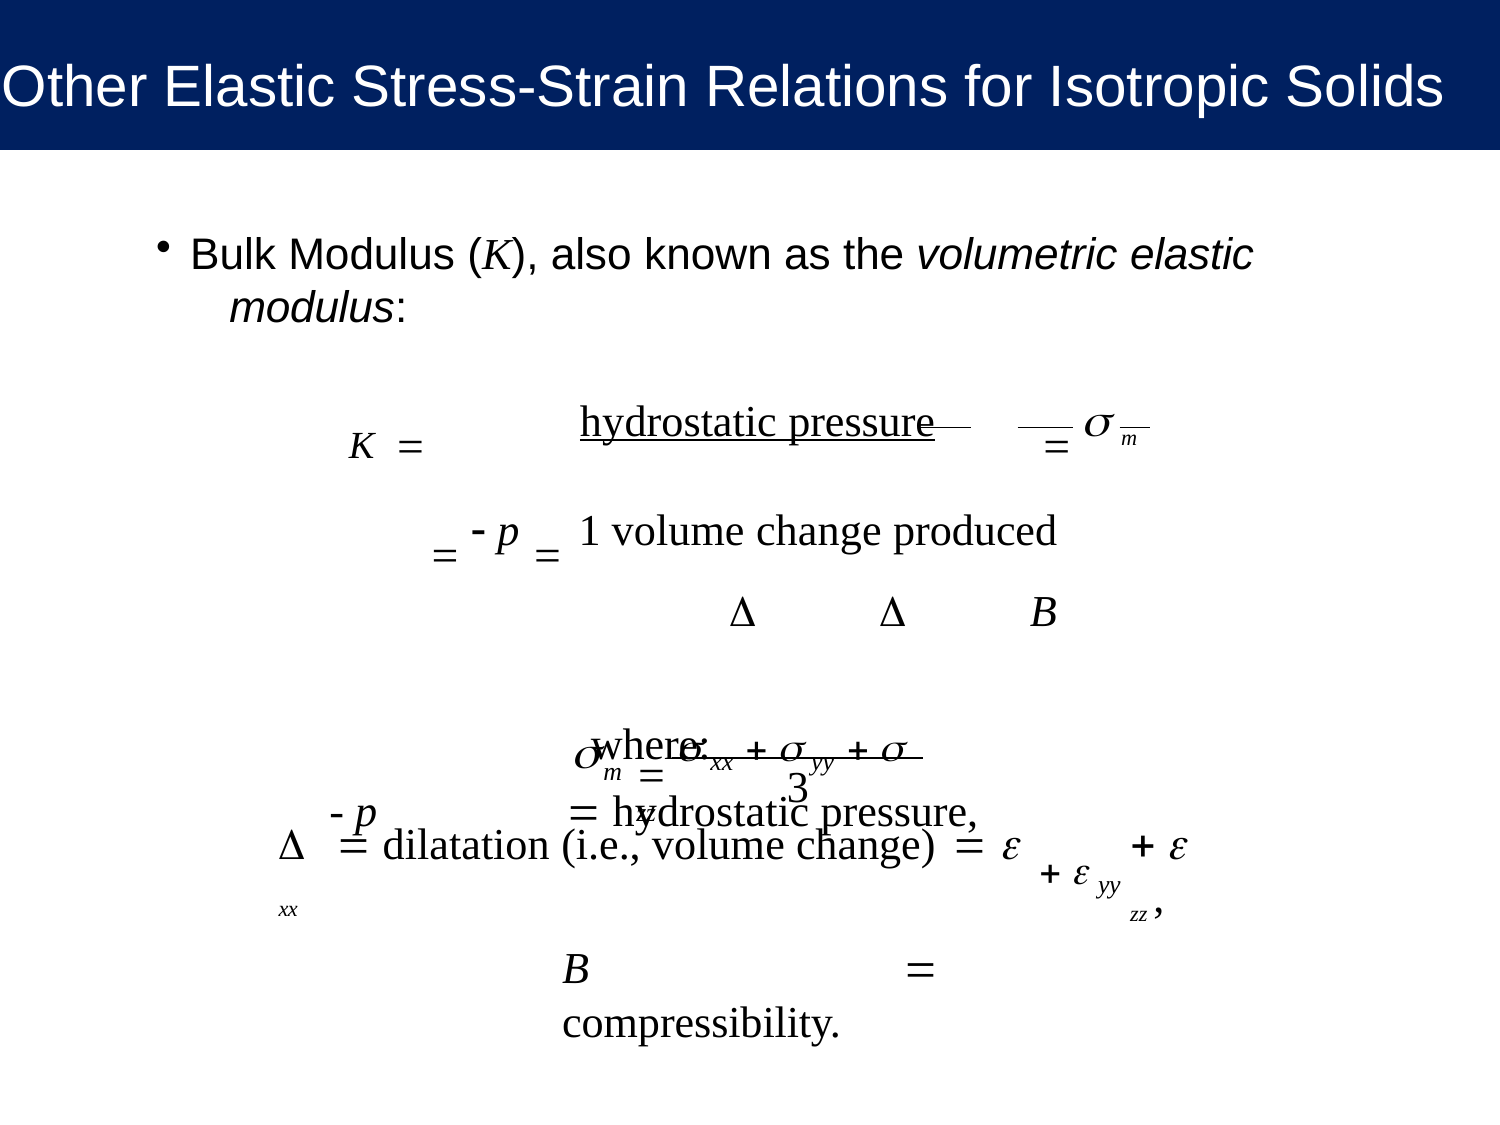

Other Elastic Stress-Strain Relations for Isotropic Solids
Bulk Modulus (K), also known as the volumetric elastic 	modulus:
K = 	hydrostatic pressure	 = σ m  = − p = 1 volume change produced		Δ	Δ	B

where:
- p	=	hydrostatic pressure,

= σ xx + σ yy + σ zz
σ
m
3

Δ	=	dilatation (i.e., volume change)	= ε xx
B	=	compressibility.
+ ε zz ,
+ ε yy